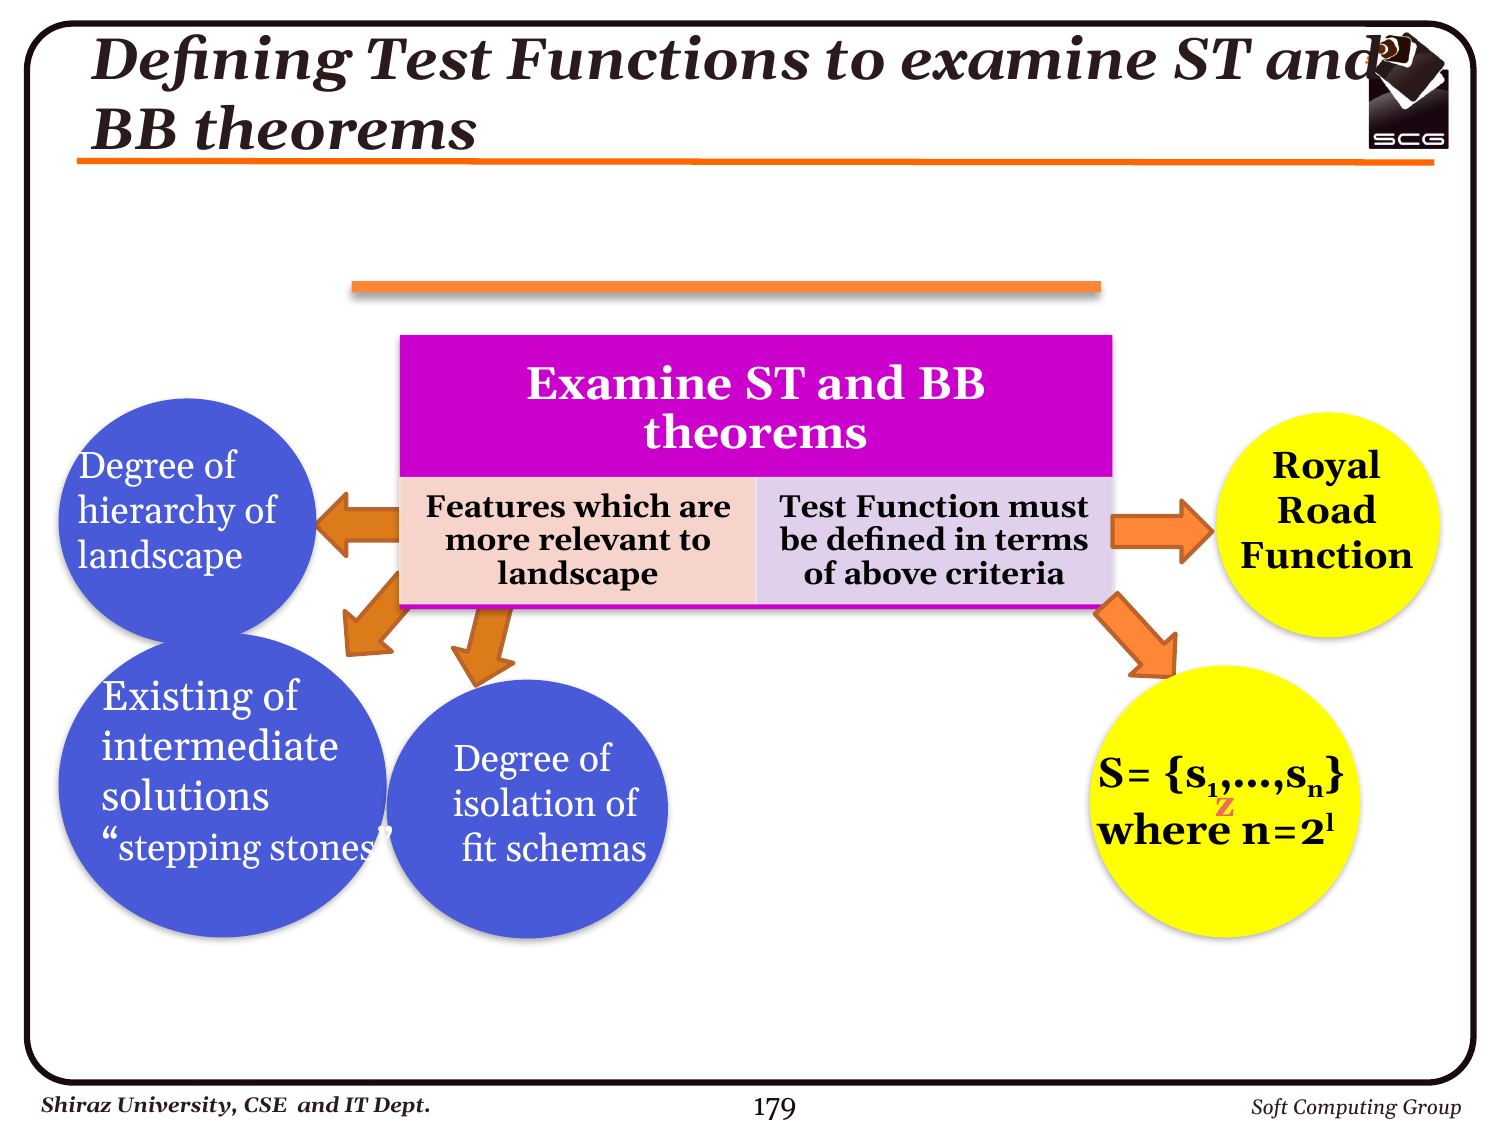

# Defining Test Functions to examine ST and BB theorems
Examine ST and BB theorems
Features which are more relevant to landscape
Test Function must be defined in terms of above criteria

Degree of hierarchy of landscape
Royal Road Function

Existing of intermediate solutions “stepping stones”
z

Degree of isolation of
 fit schemas
S= {s1,…,sn}
where n=2l
179